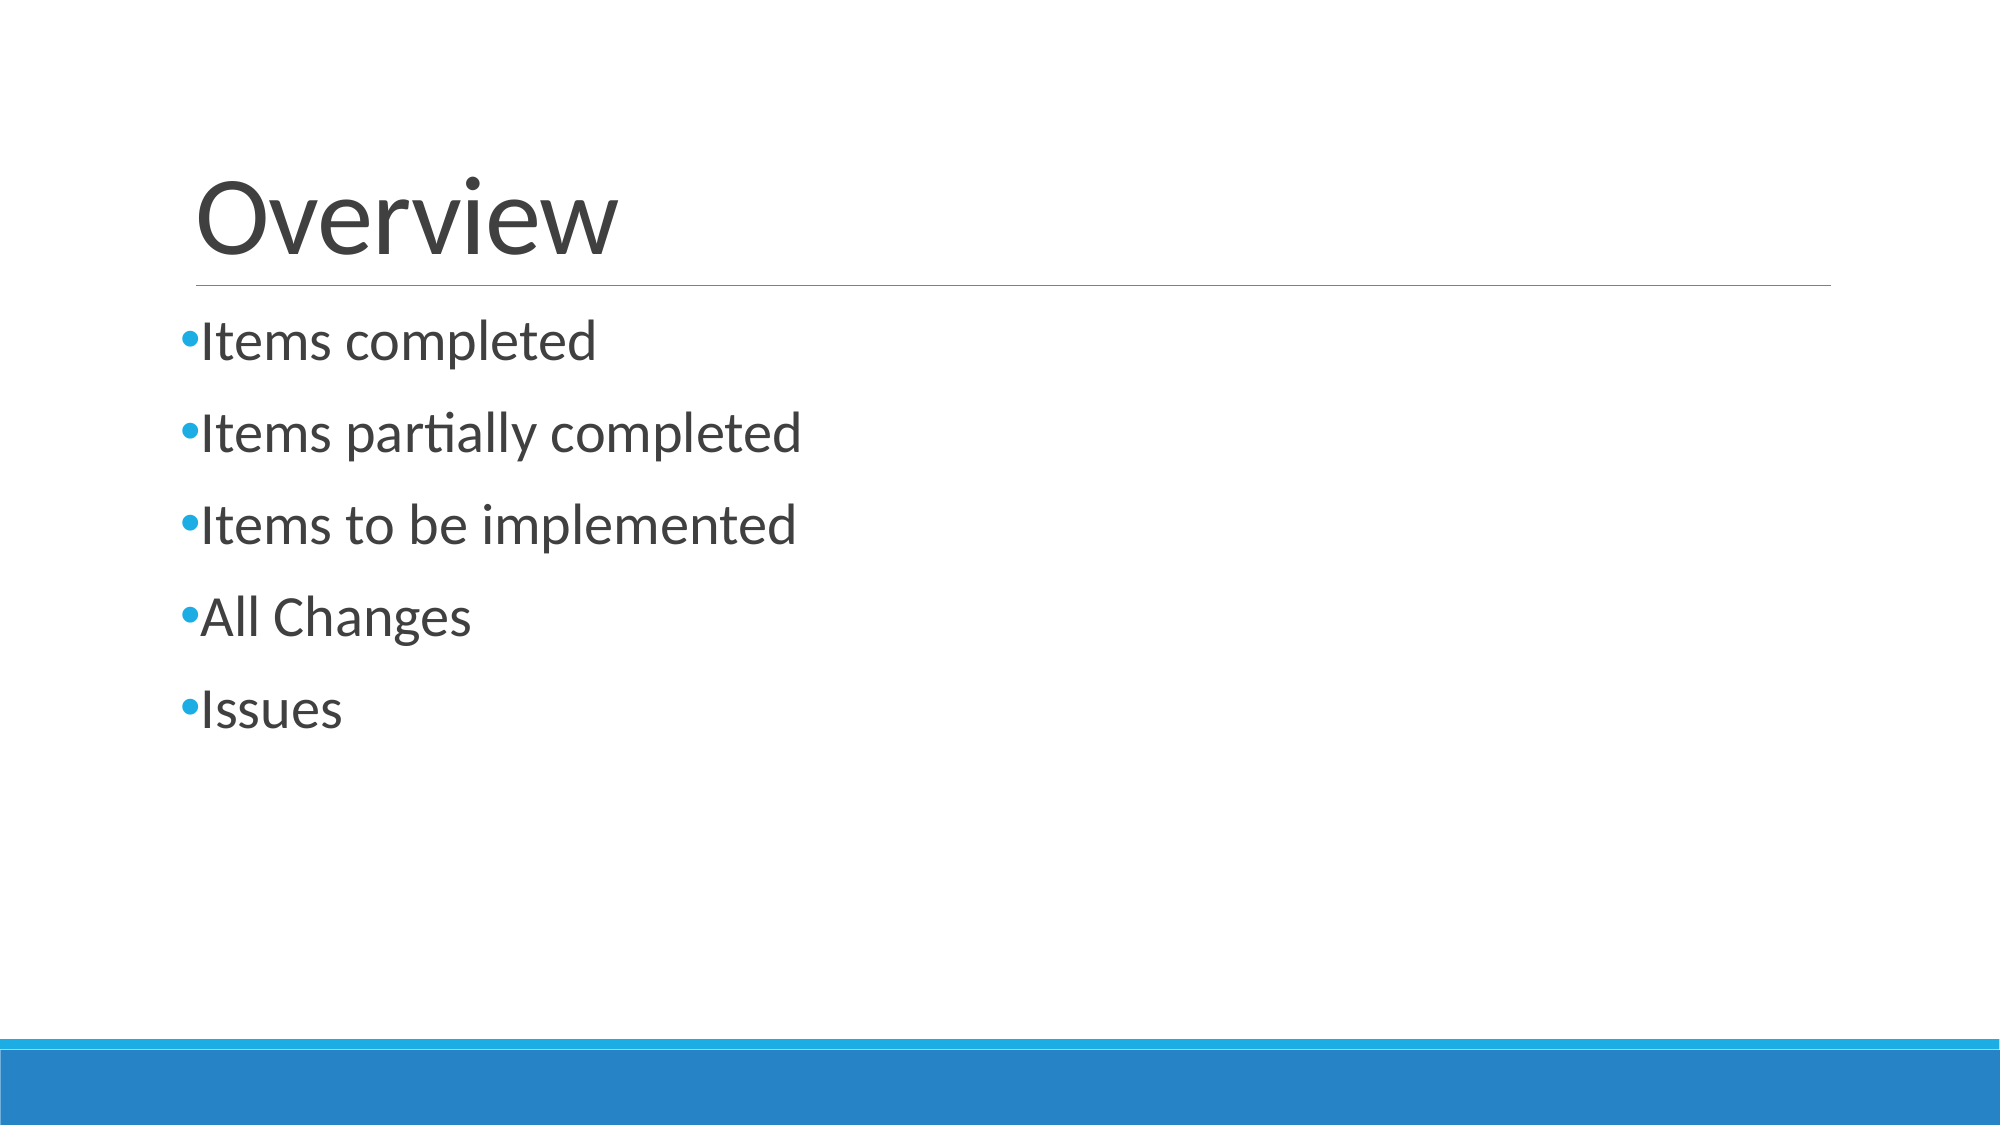

# Overview
Items completed
Items partially completed
Items to be implemented
All Changes
Issues